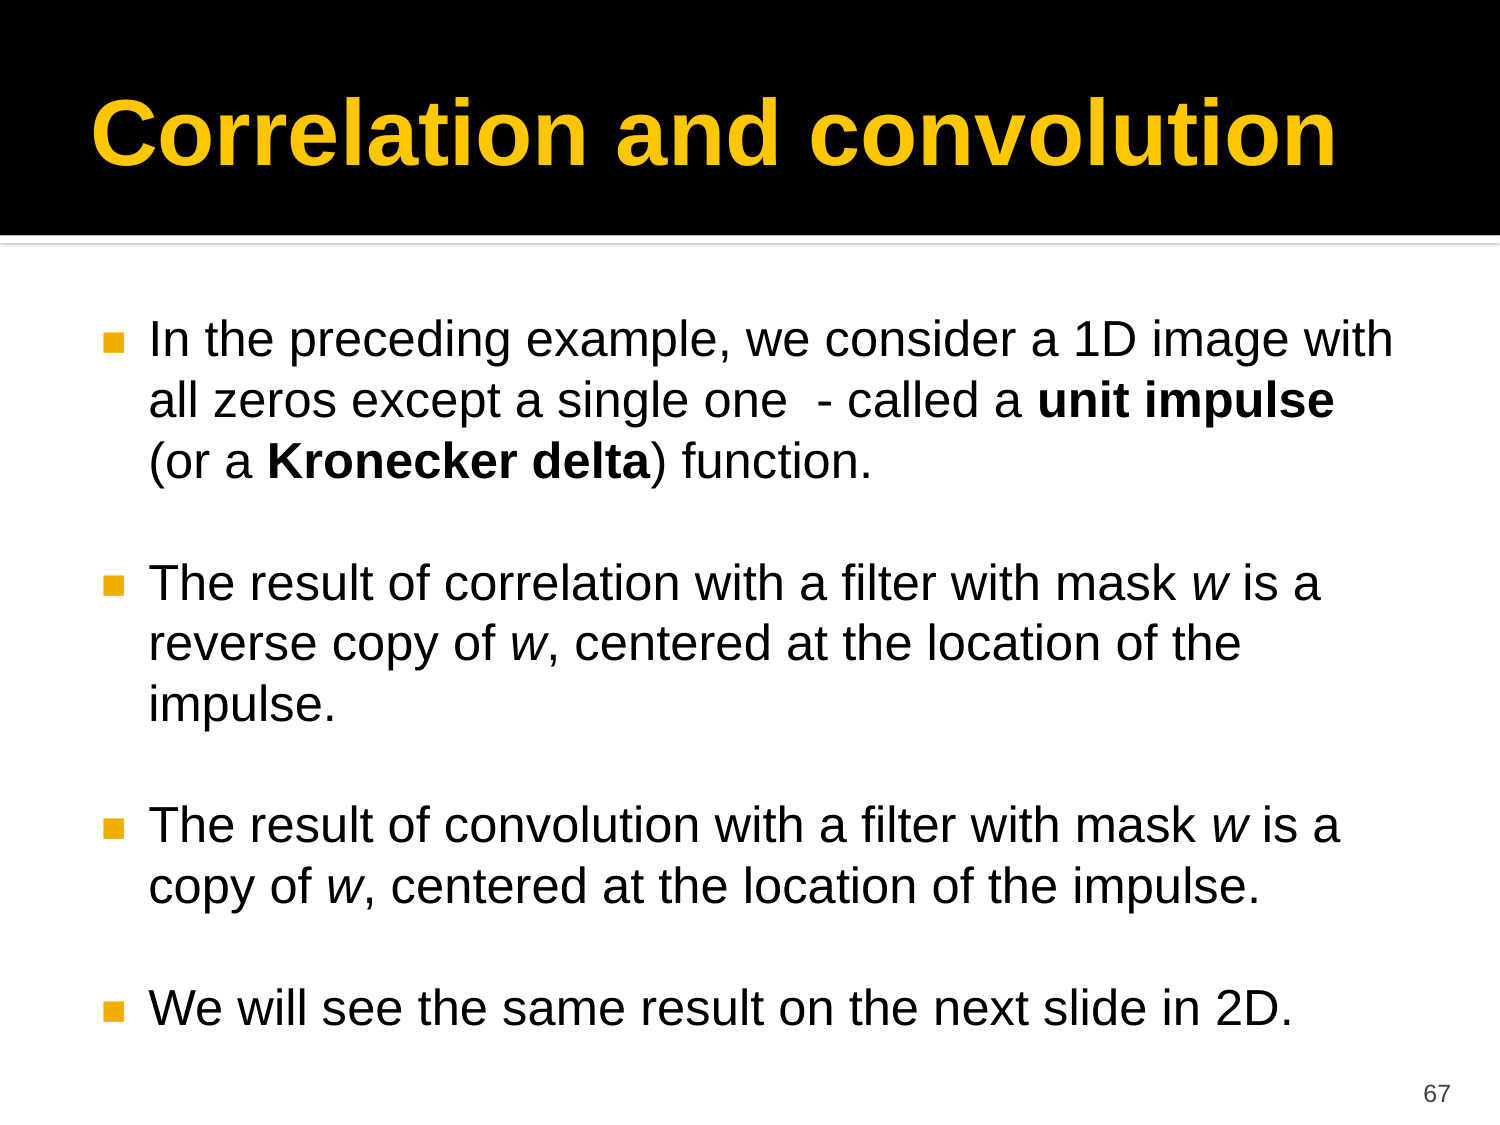

# Correlation and convolution
In the preceding example, we consider a 1D image with all zeros except a single one  - called a unit impulse (or a Kronecker delta) function.

The result of correlation with a filter with mask w is a reverse copy of w, centered at the location of the impulse.

The result of convolution with a filter with mask w is a copy of w, centered at the location of the impulse.

We will see the same result on the next slide in 2D.

67